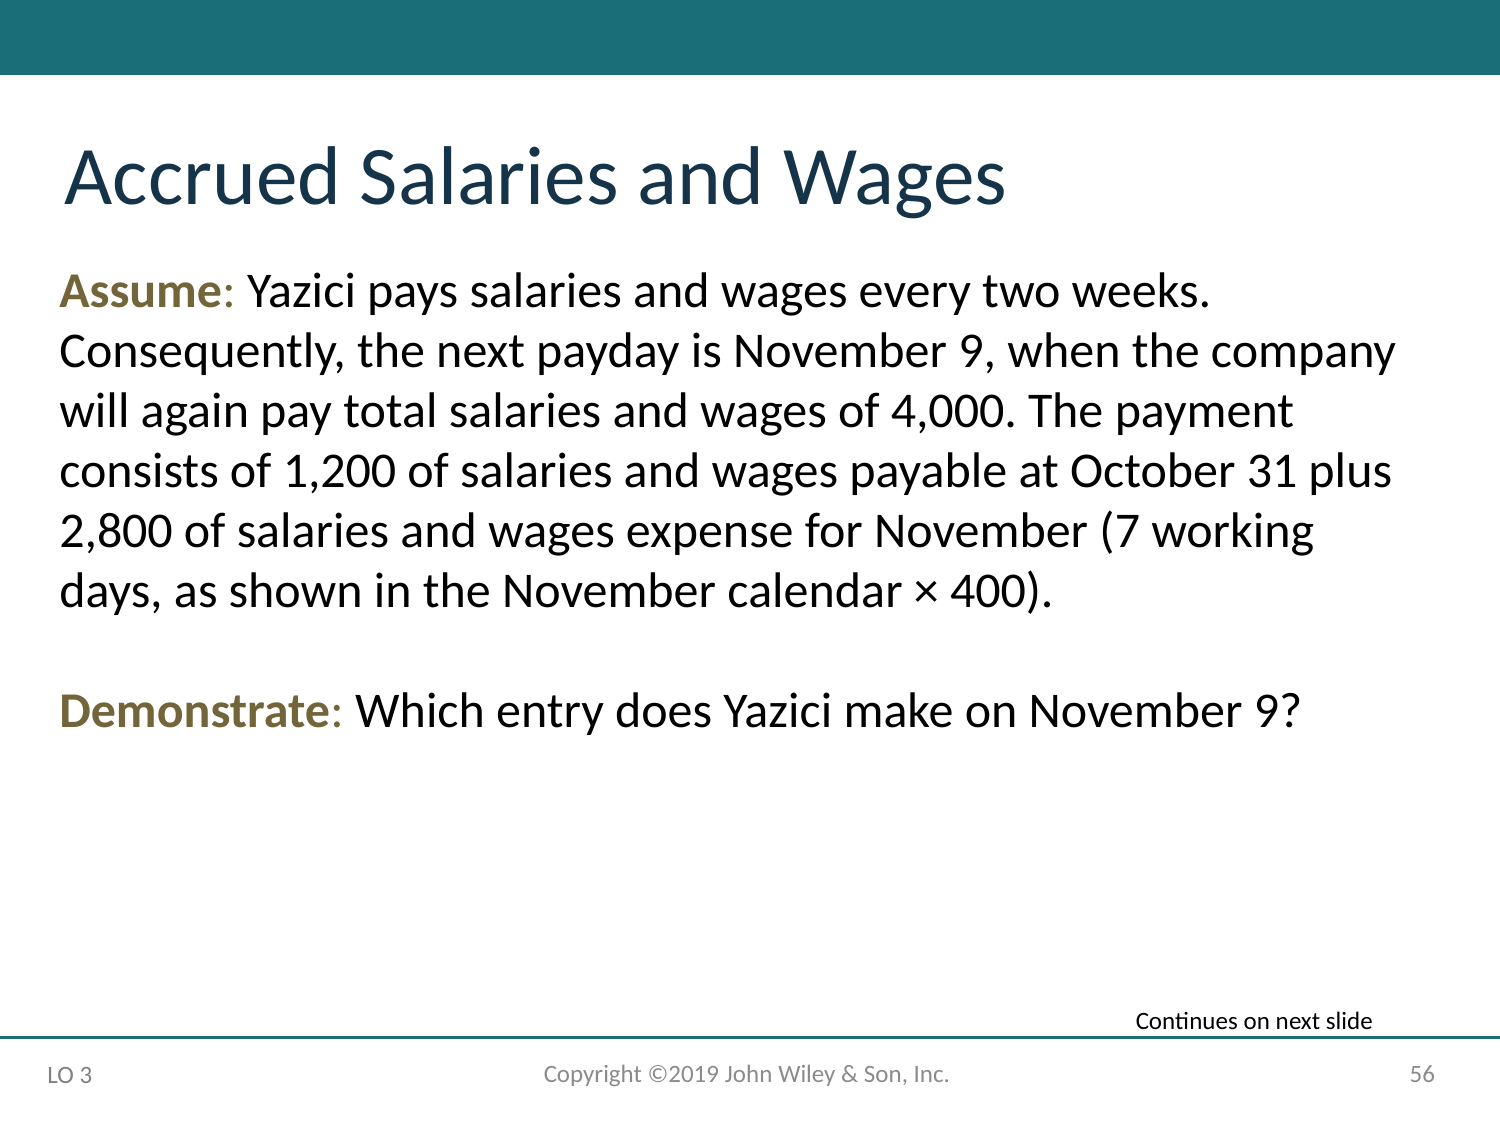

# Accrued Salaries and Wages
Assume: Yazici pays salaries and wages every two weeks. Consequently, the next payday is November 9, when the company will again pay total salaries and wages of 4,000. The payment consists of 1,200 of salaries and wages payable at October 31 plus 2,800 of salaries and wages expense for November (7 working days, as shown in the November calendar × 400).

Demonstrate: Which entry does Yazici make on November 9?

Continues on next slide
Copyright ©2019 John Wiley & Son, Inc.
56
LO 3